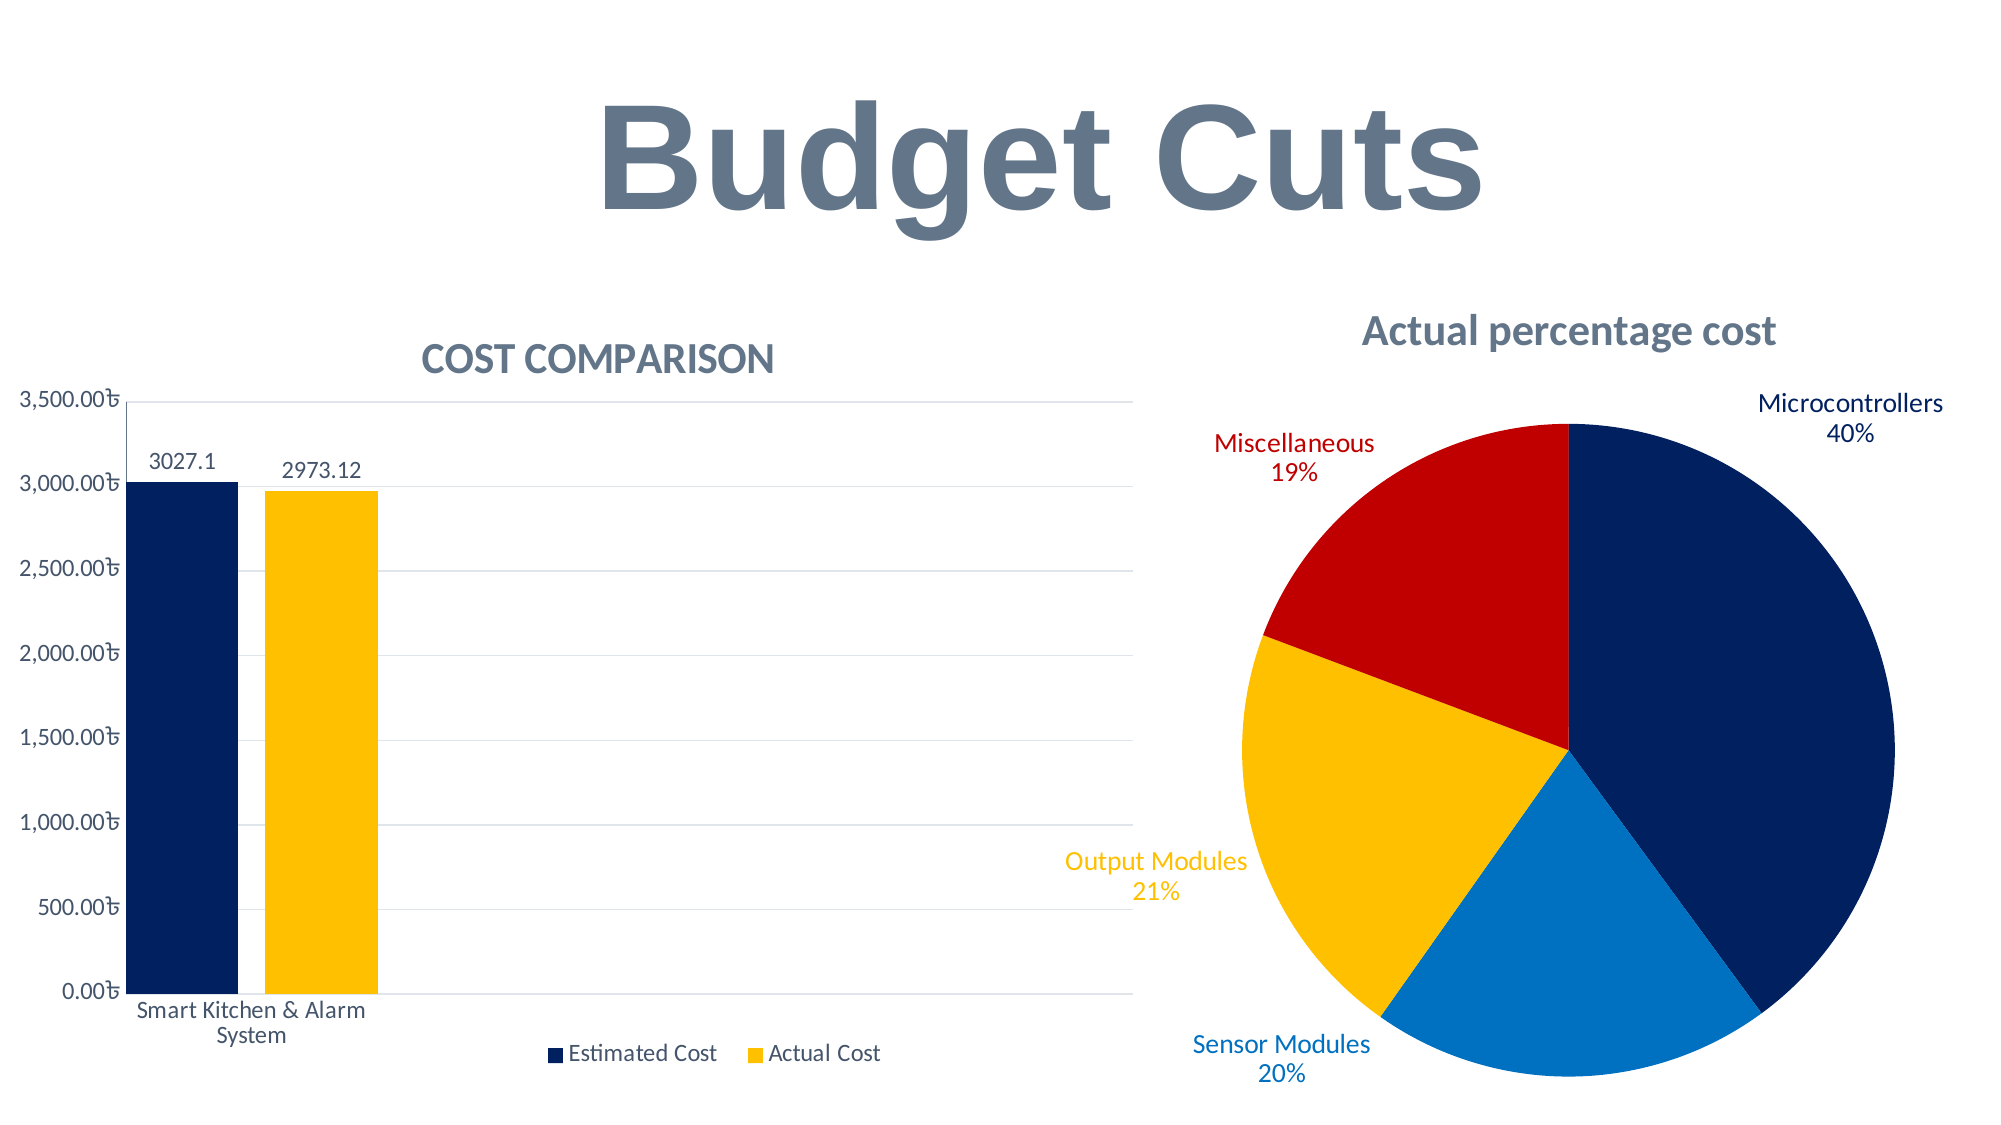

Budget Cuts

### Chart: Actual percentage cost

| Category | Sales |
|---|---|
| Microcontrollers | 40.0 |
| Sensor Modules | 19.9 |
| Output Modules | 21.0 |
| Miscellaneous | 19.3 |

### Chart: COST COMPARISON

| Category | Estimated Cost | Actual Cost |
|---|---|---|
| Smart Kitchen & Alarm System | 3027.1 | 2973.12 |